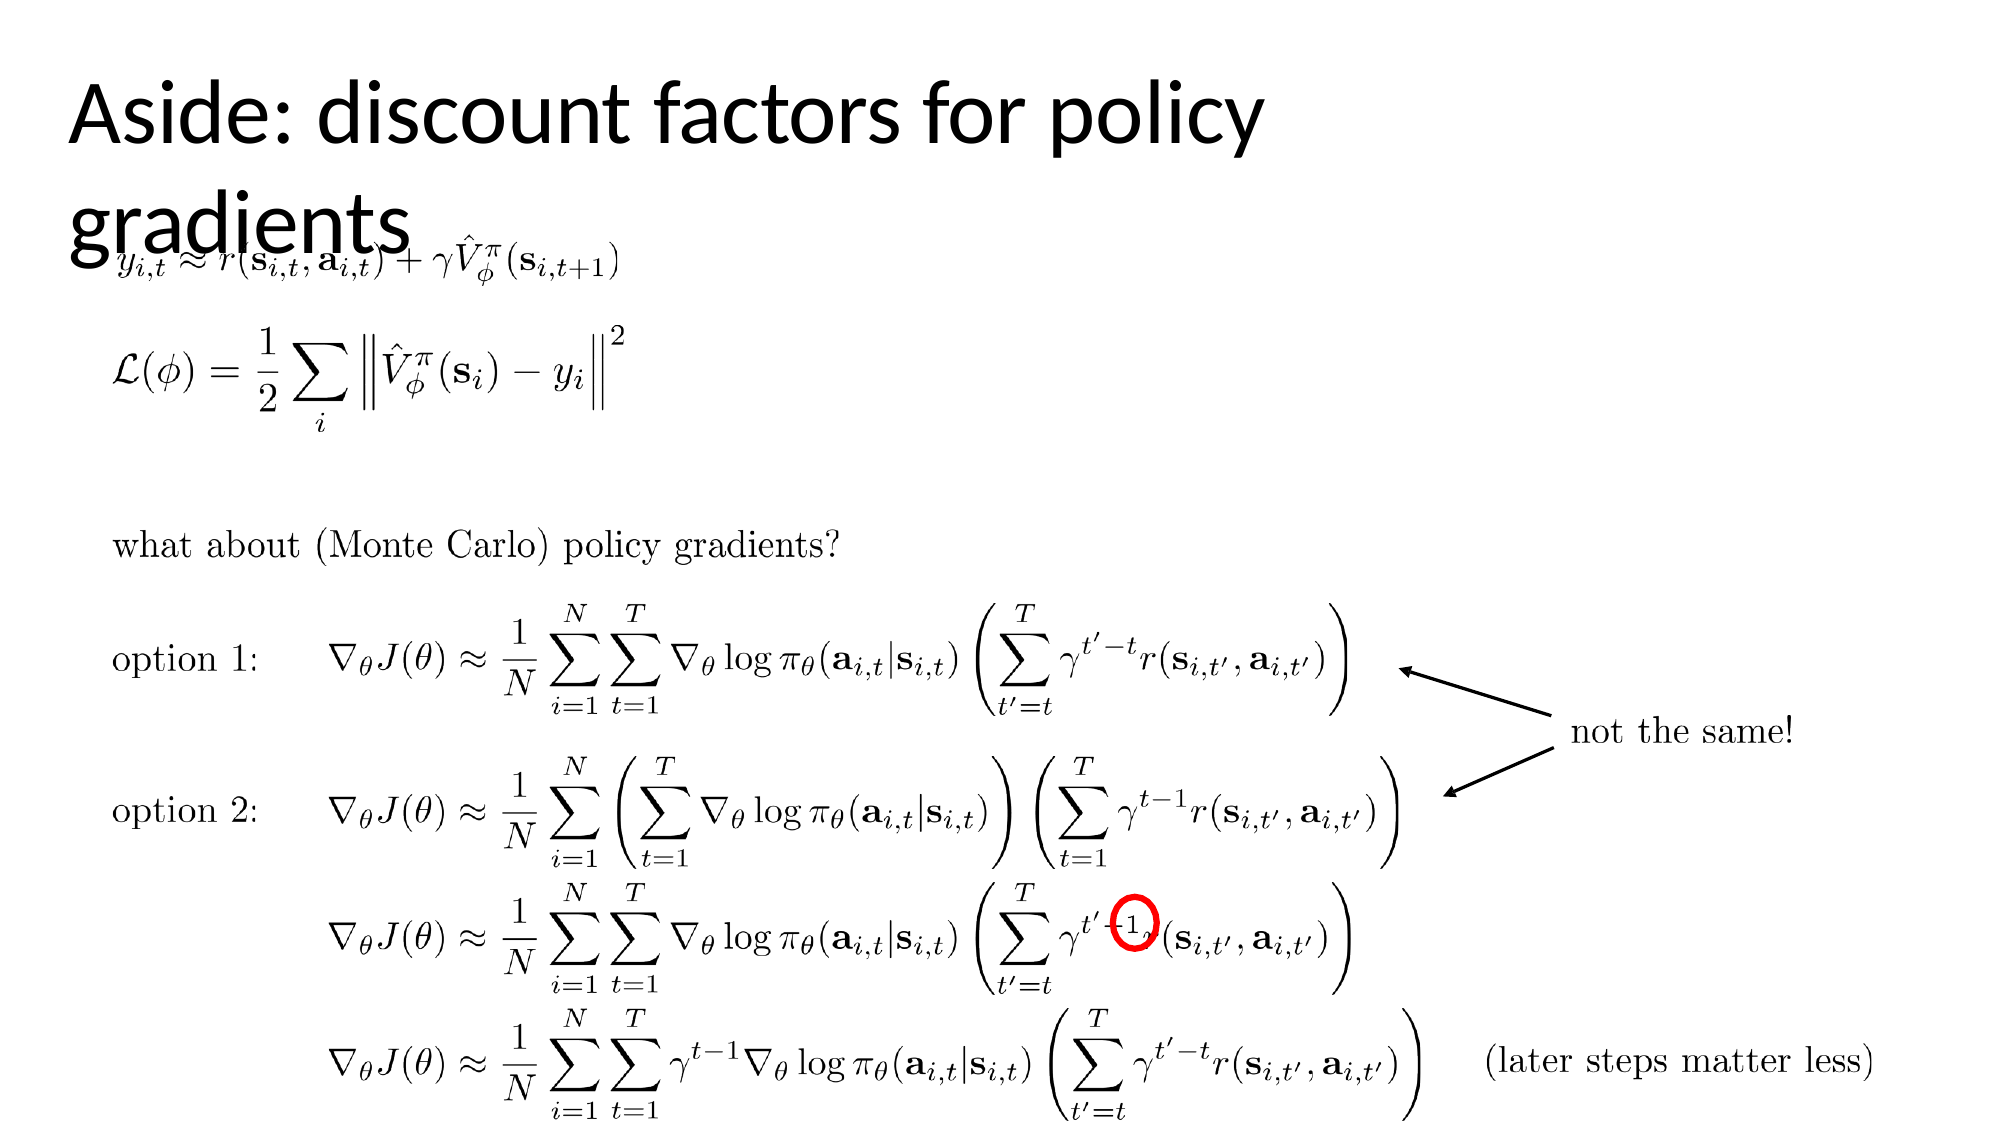

# Aside: discount factors for policy gradients